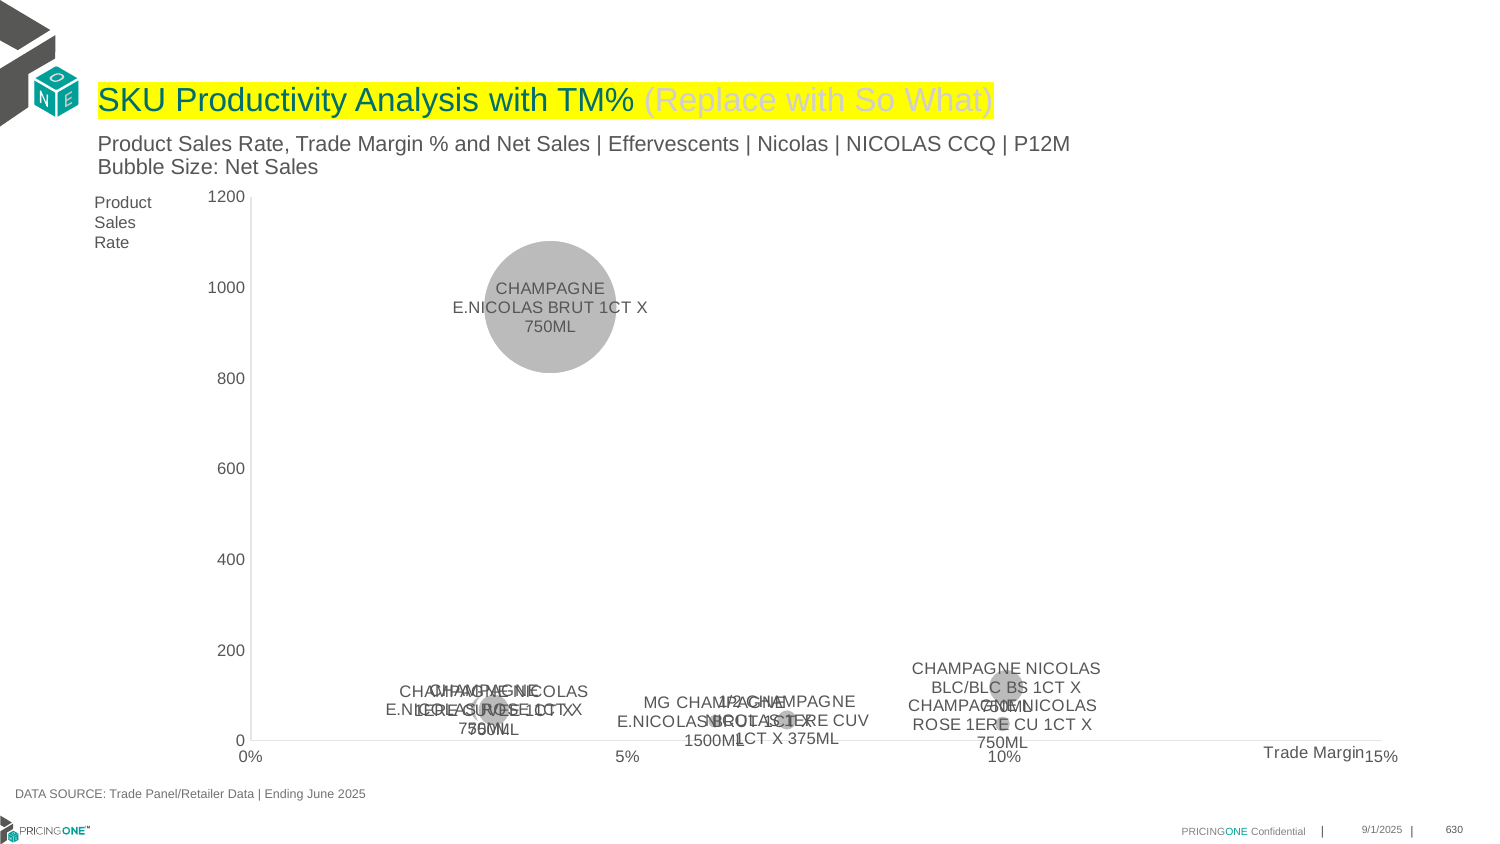

# SKU Productivity Analysis with TM% (Replace with So What)
Product Sales Rate, Trade Margin % and Net Sales | Effervescents | Nicolas | NICOLAS CCQ | P12M
Bubble Size: Net Sales

### Chart

| Category | sku productivity index |
|---|---|
Product Sales Rate
DATA SOURCE: Trade Panel/Retailer Data | Ending June 2025

9/1/2025
630